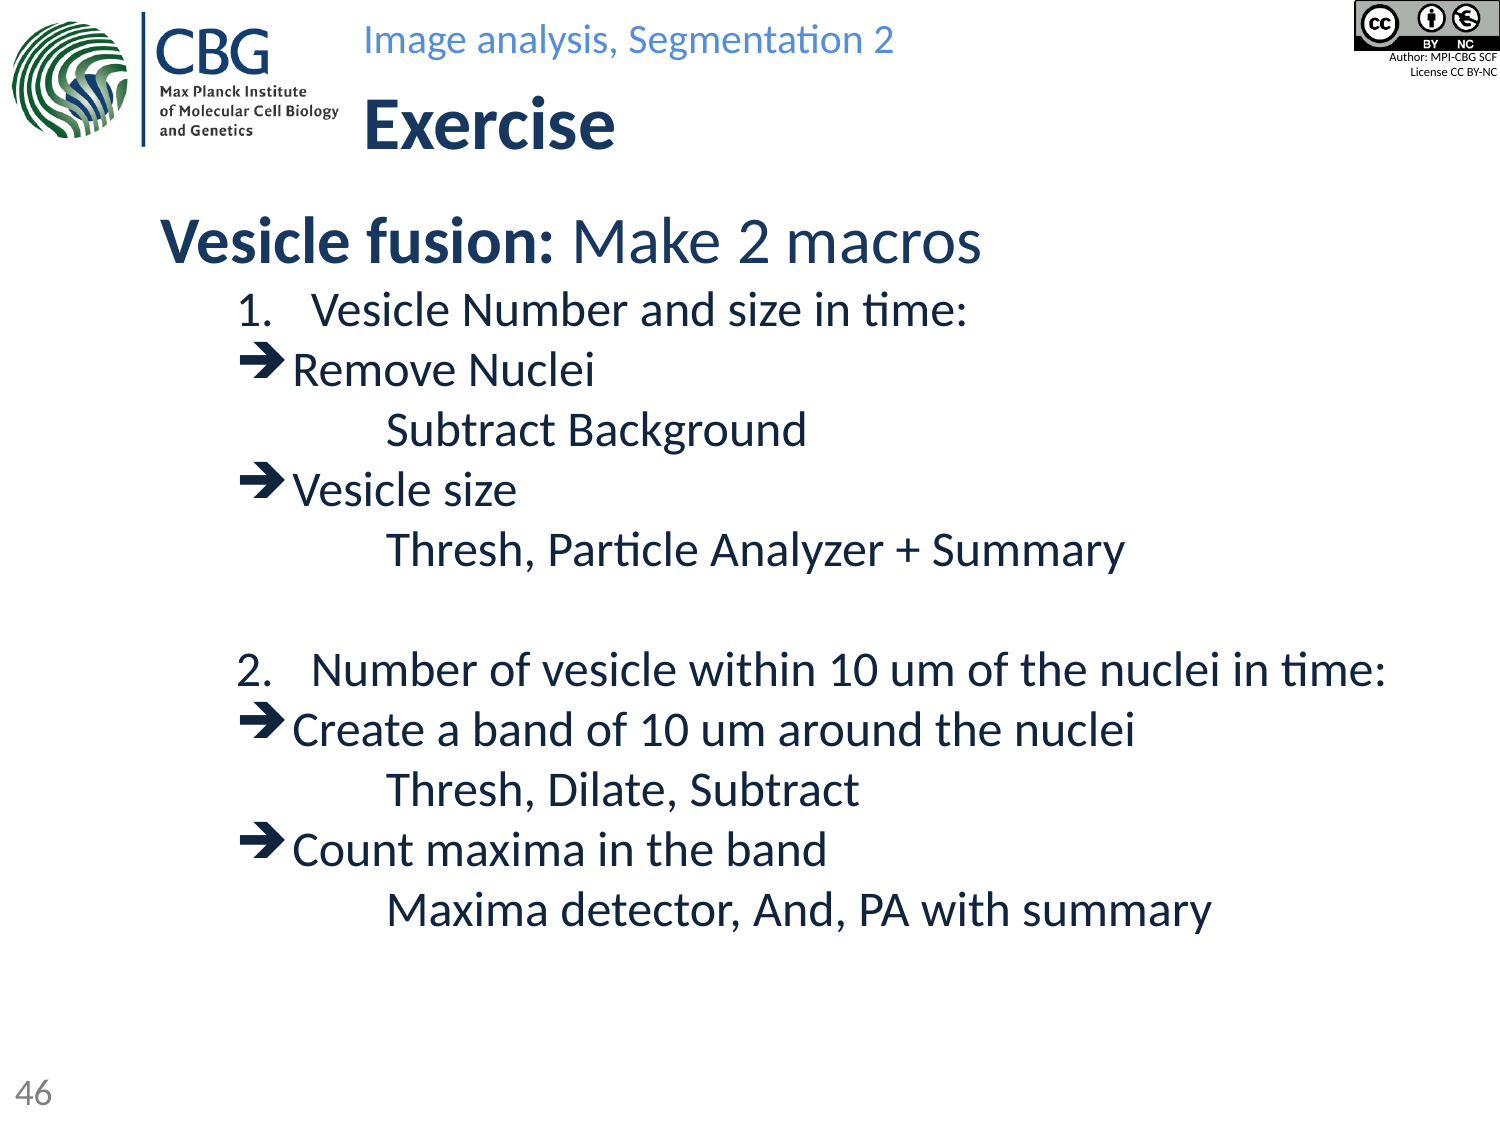

Image analysis, Segmentation 2
# Exercise
Vesicle fusion: Make 2 macros
Vesicle Number and size in time:
Remove Nuclei
	Subtract Background
Vesicle size
	Thresh, Particle Analyzer + Summary

Number of vesicle within 10 um of the nuclei in time:
Create a band of 10 um around the nuclei
	Thresh, Dilate, Subtract
Count maxima in the band
	Maxima detector, And, PA with summary